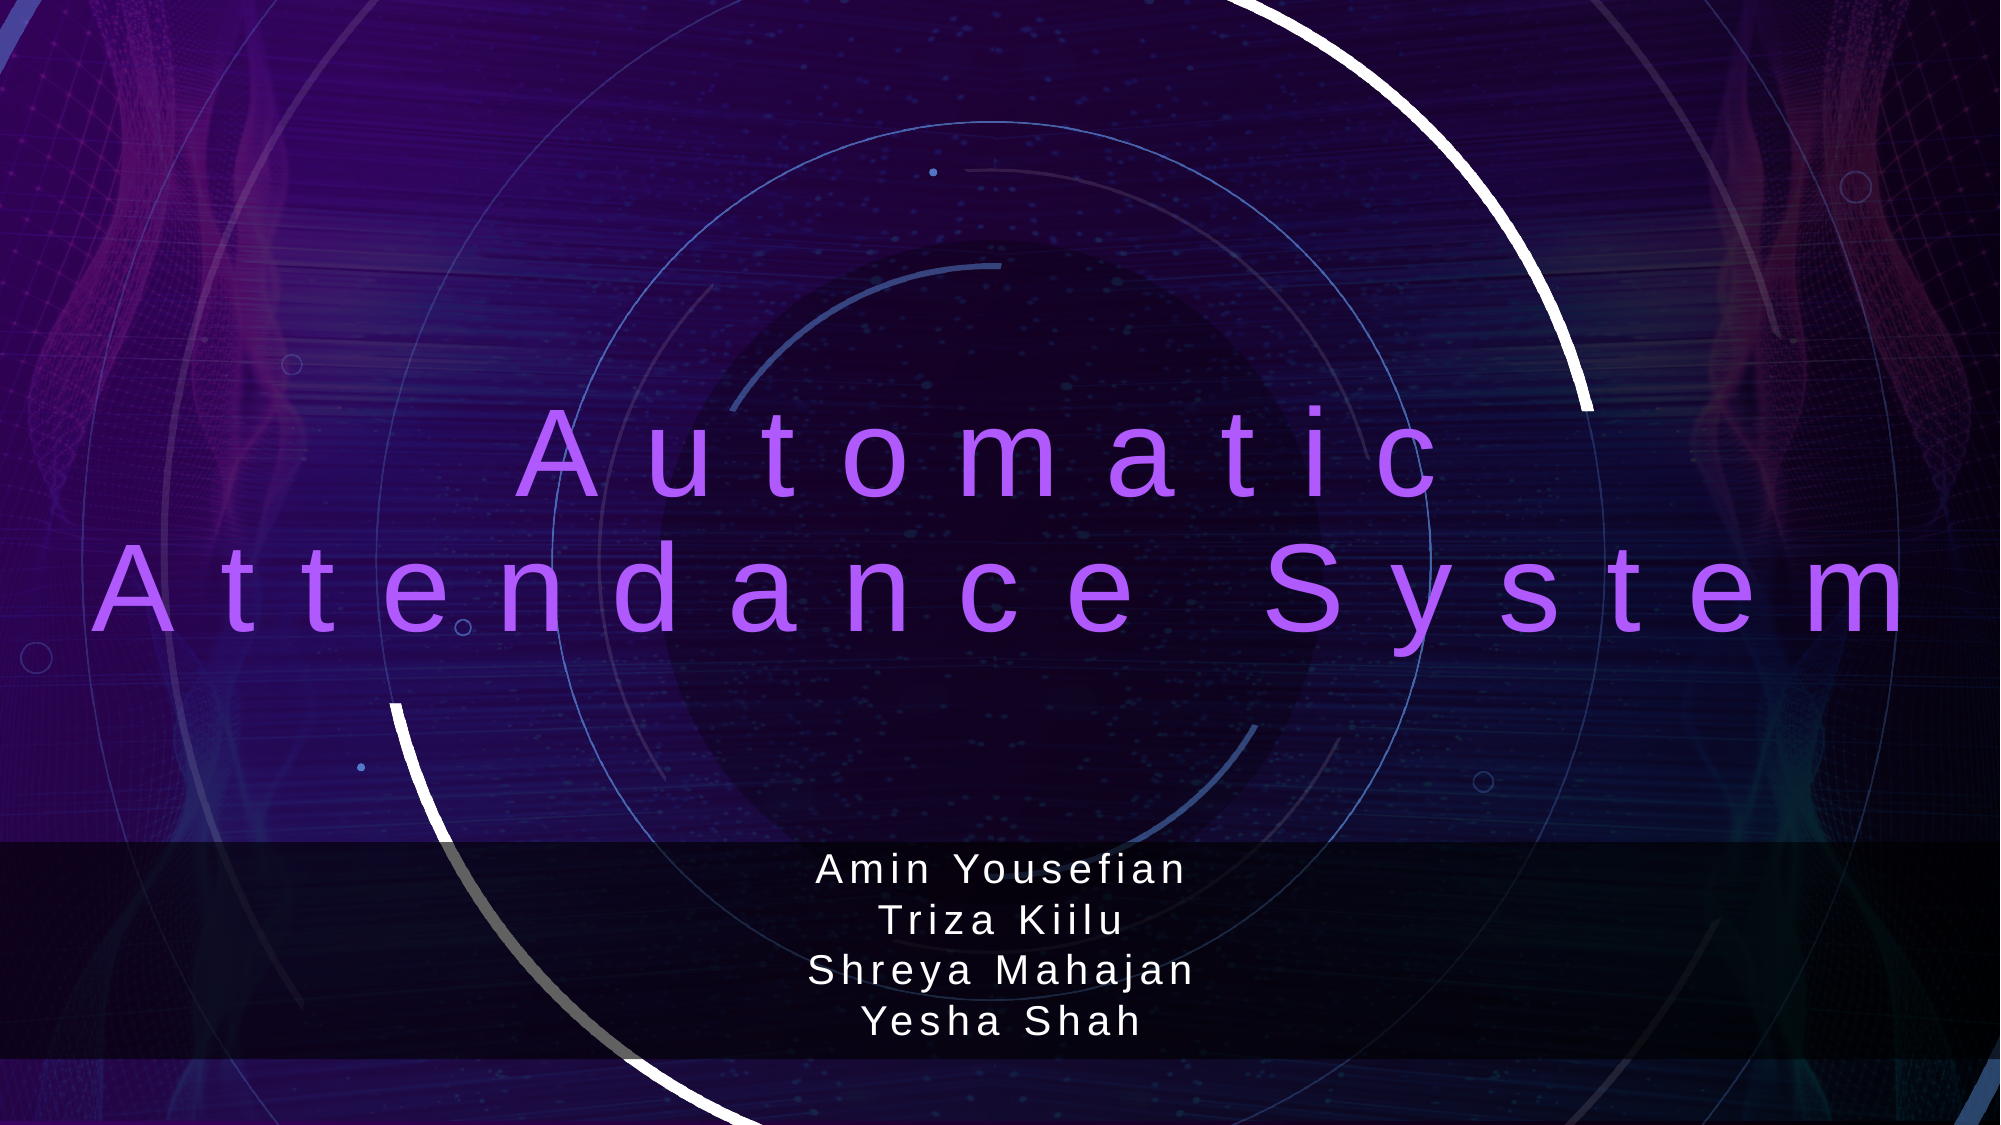

# Automatic Attendance System
Amin Yousefian
Triza Kiilu
Shreya Mahajan
Yesha Shah